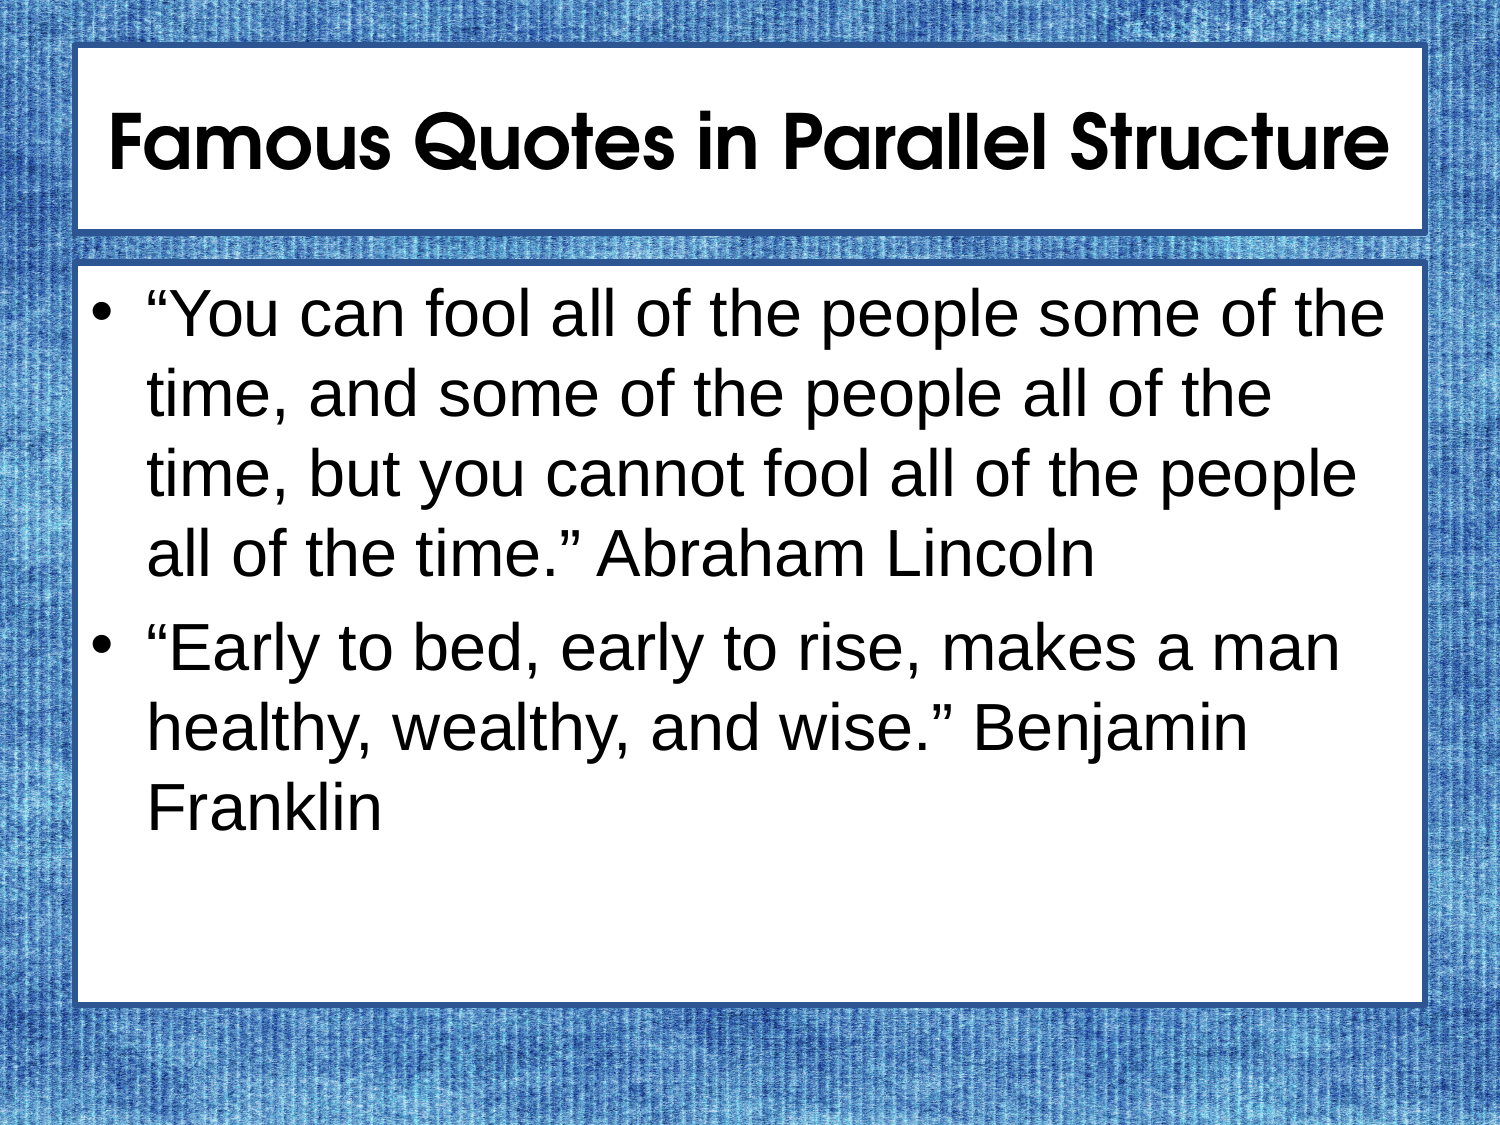

# Famous Quotes in Parallel Structure
“You can fool all of the people some of the time, and some of the people all of the time, but you cannot fool all of the people all of the time.” Abraham Lincoln
“Early to bed, early to rise, makes a man healthy, wealthy, and wise.” Benjamin Franklin